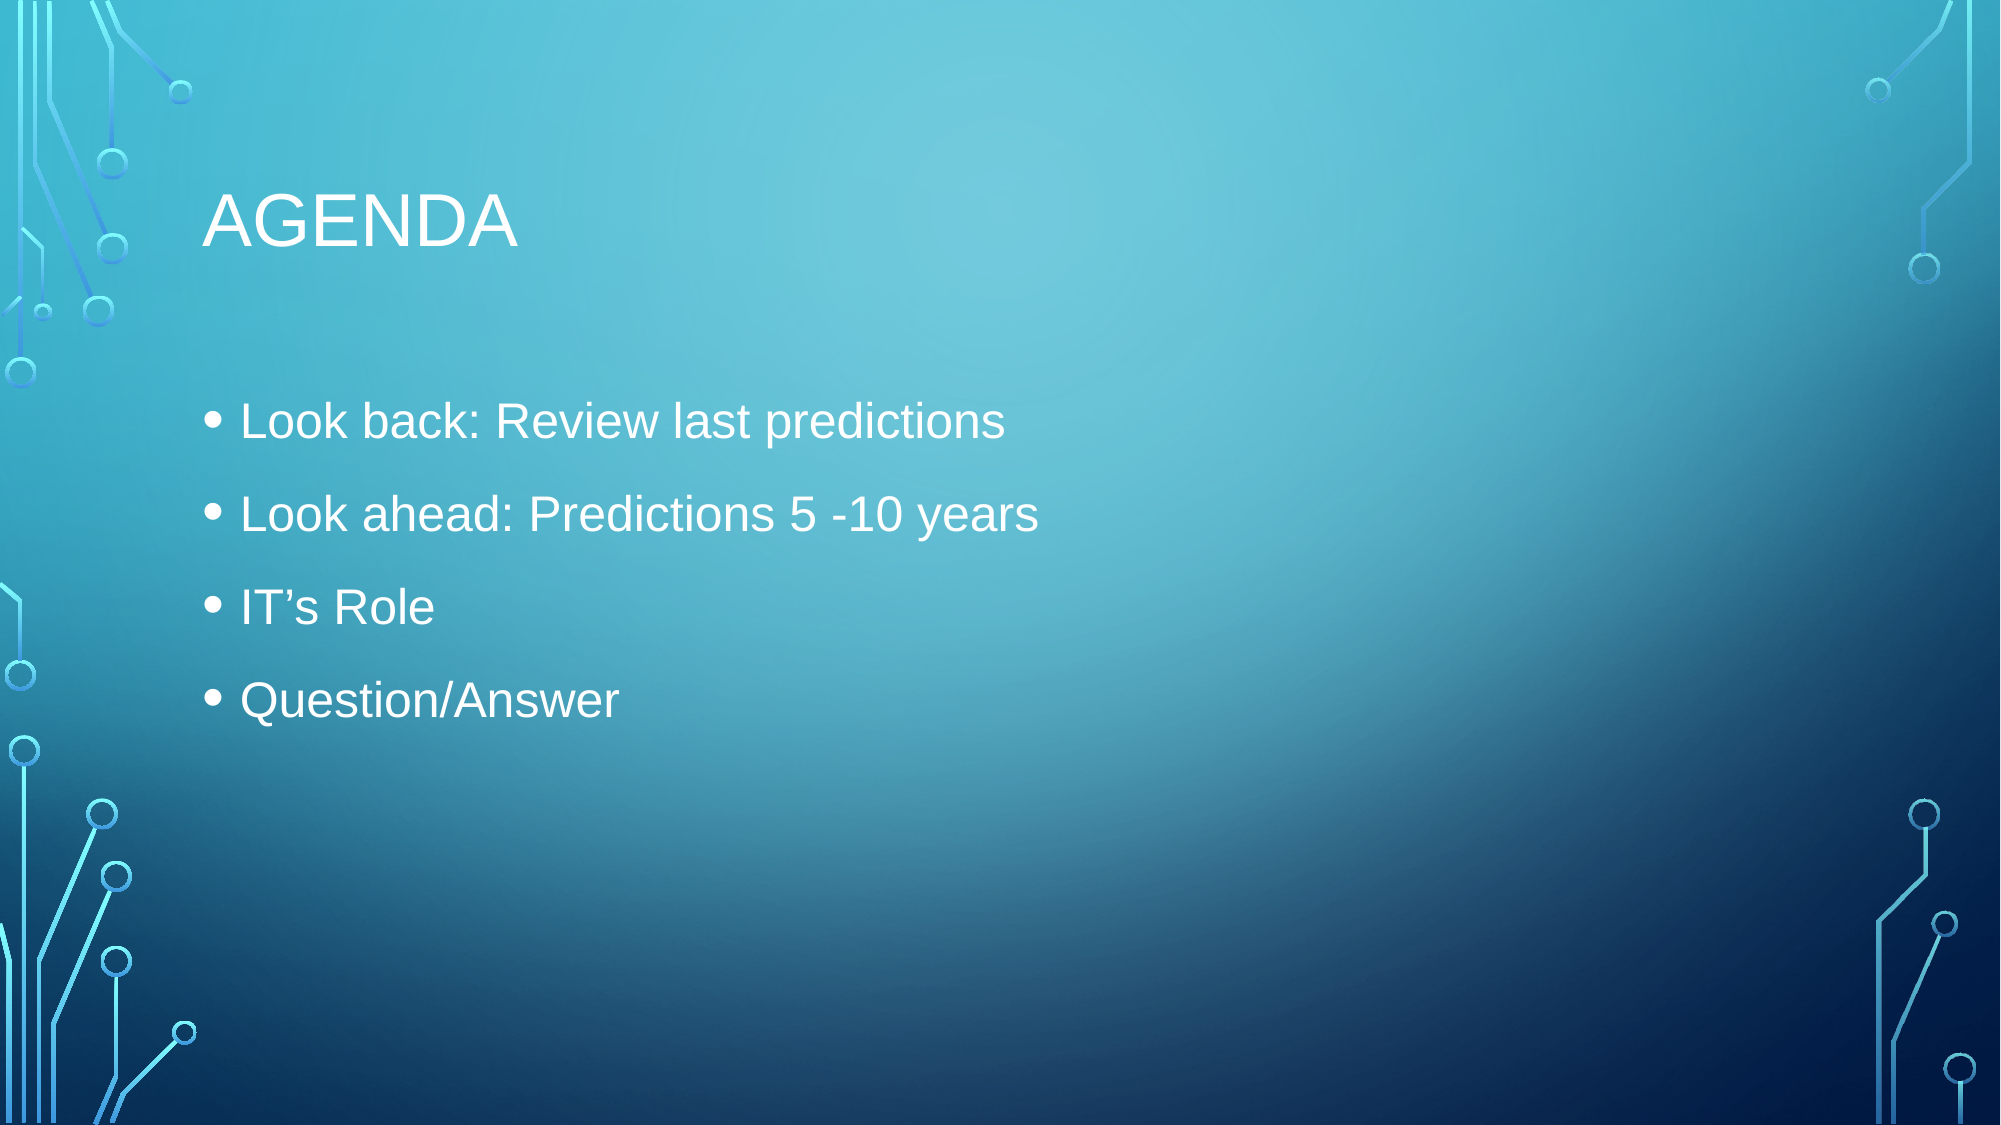

# Agenda
Look back: Review last predictions
Look ahead: Predictions 5 -10 years
IT’s Role
Question/Answer